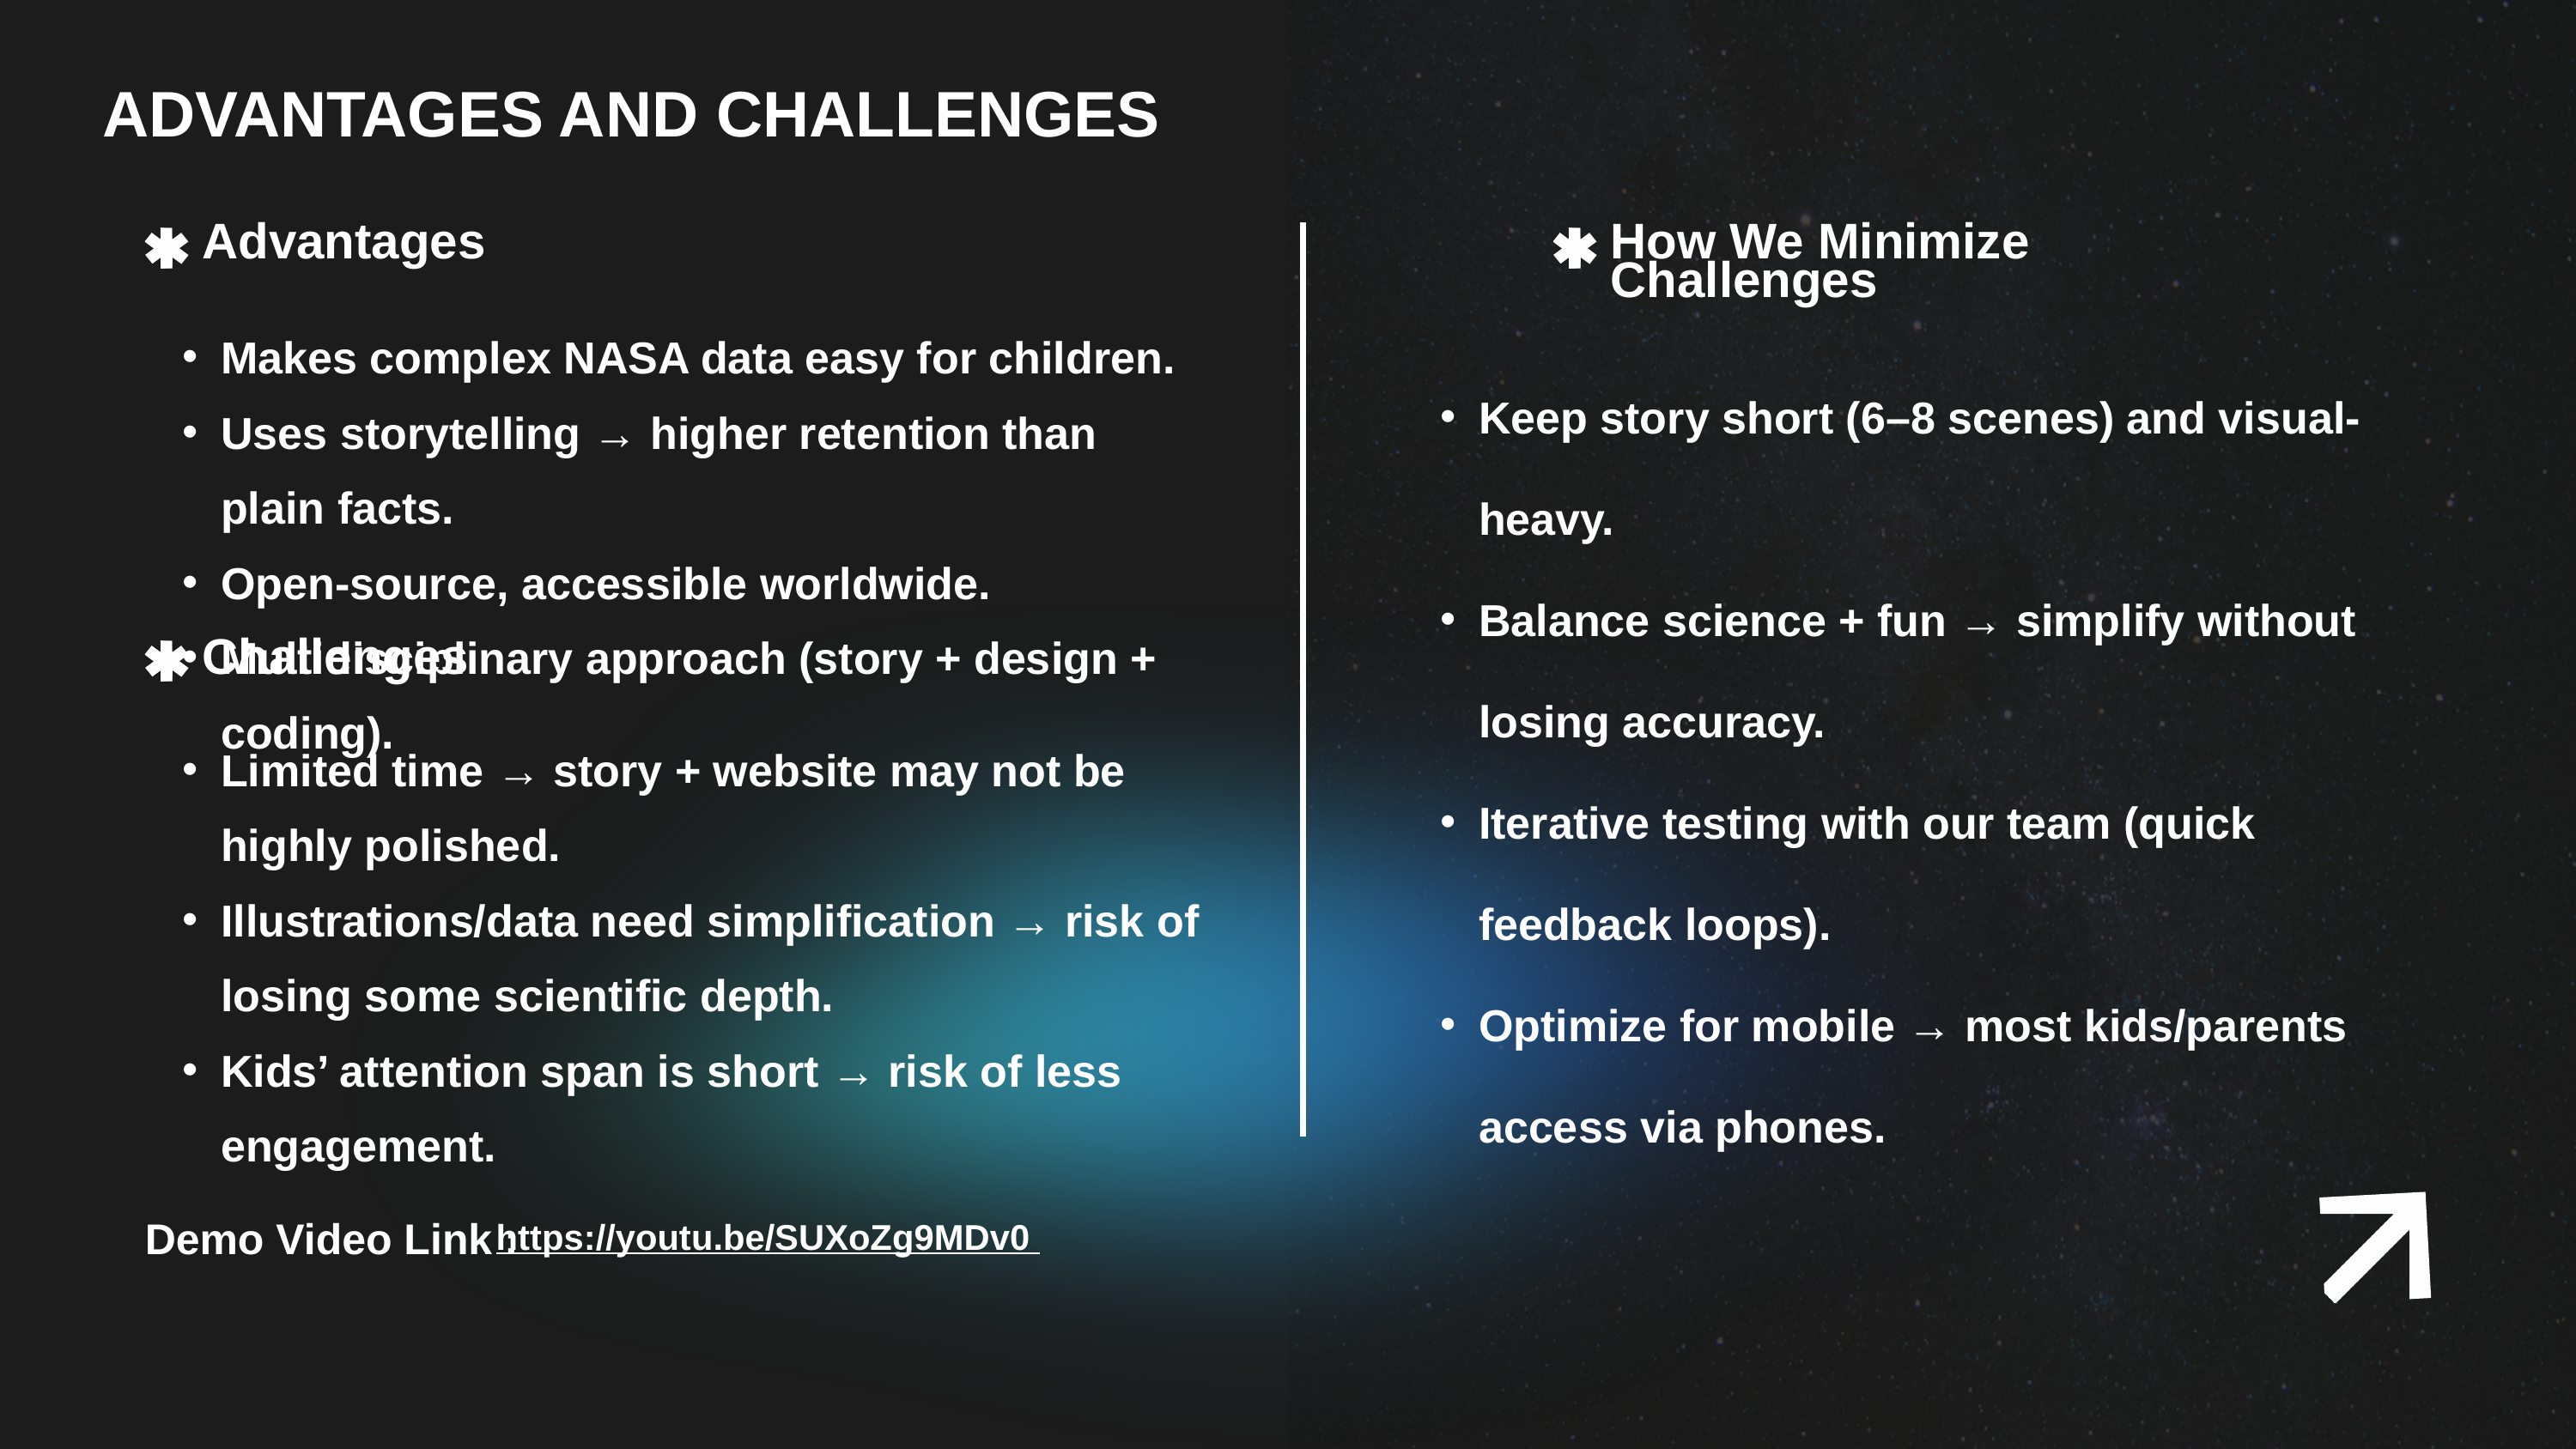

ADVANTAGES AND CHALLENGES
Advantages
How We Minimize Challenges

Makes complex NASA data easy for children.
Uses storytelling → higher retention than plain facts.
Open-source, accessible worldwide.
Multidisciplinary approach (story + design + coding).
Keep story short (6–8 scenes) and visual-heavy.
Balance science + fun → simplify without losing accuracy.
Iterative testing with our team (quick feedback loops).
Optimize for mobile → most kids/parents access via phones.

Challenges
Limited time → story + website may not be highly polished.
Illustrations/data need simplification → risk of losing some scientific depth.
Kids’ attention span is short → risk of less engagement.
Demo Video Link :

https://youtu.be/SUXoZg9MDv0